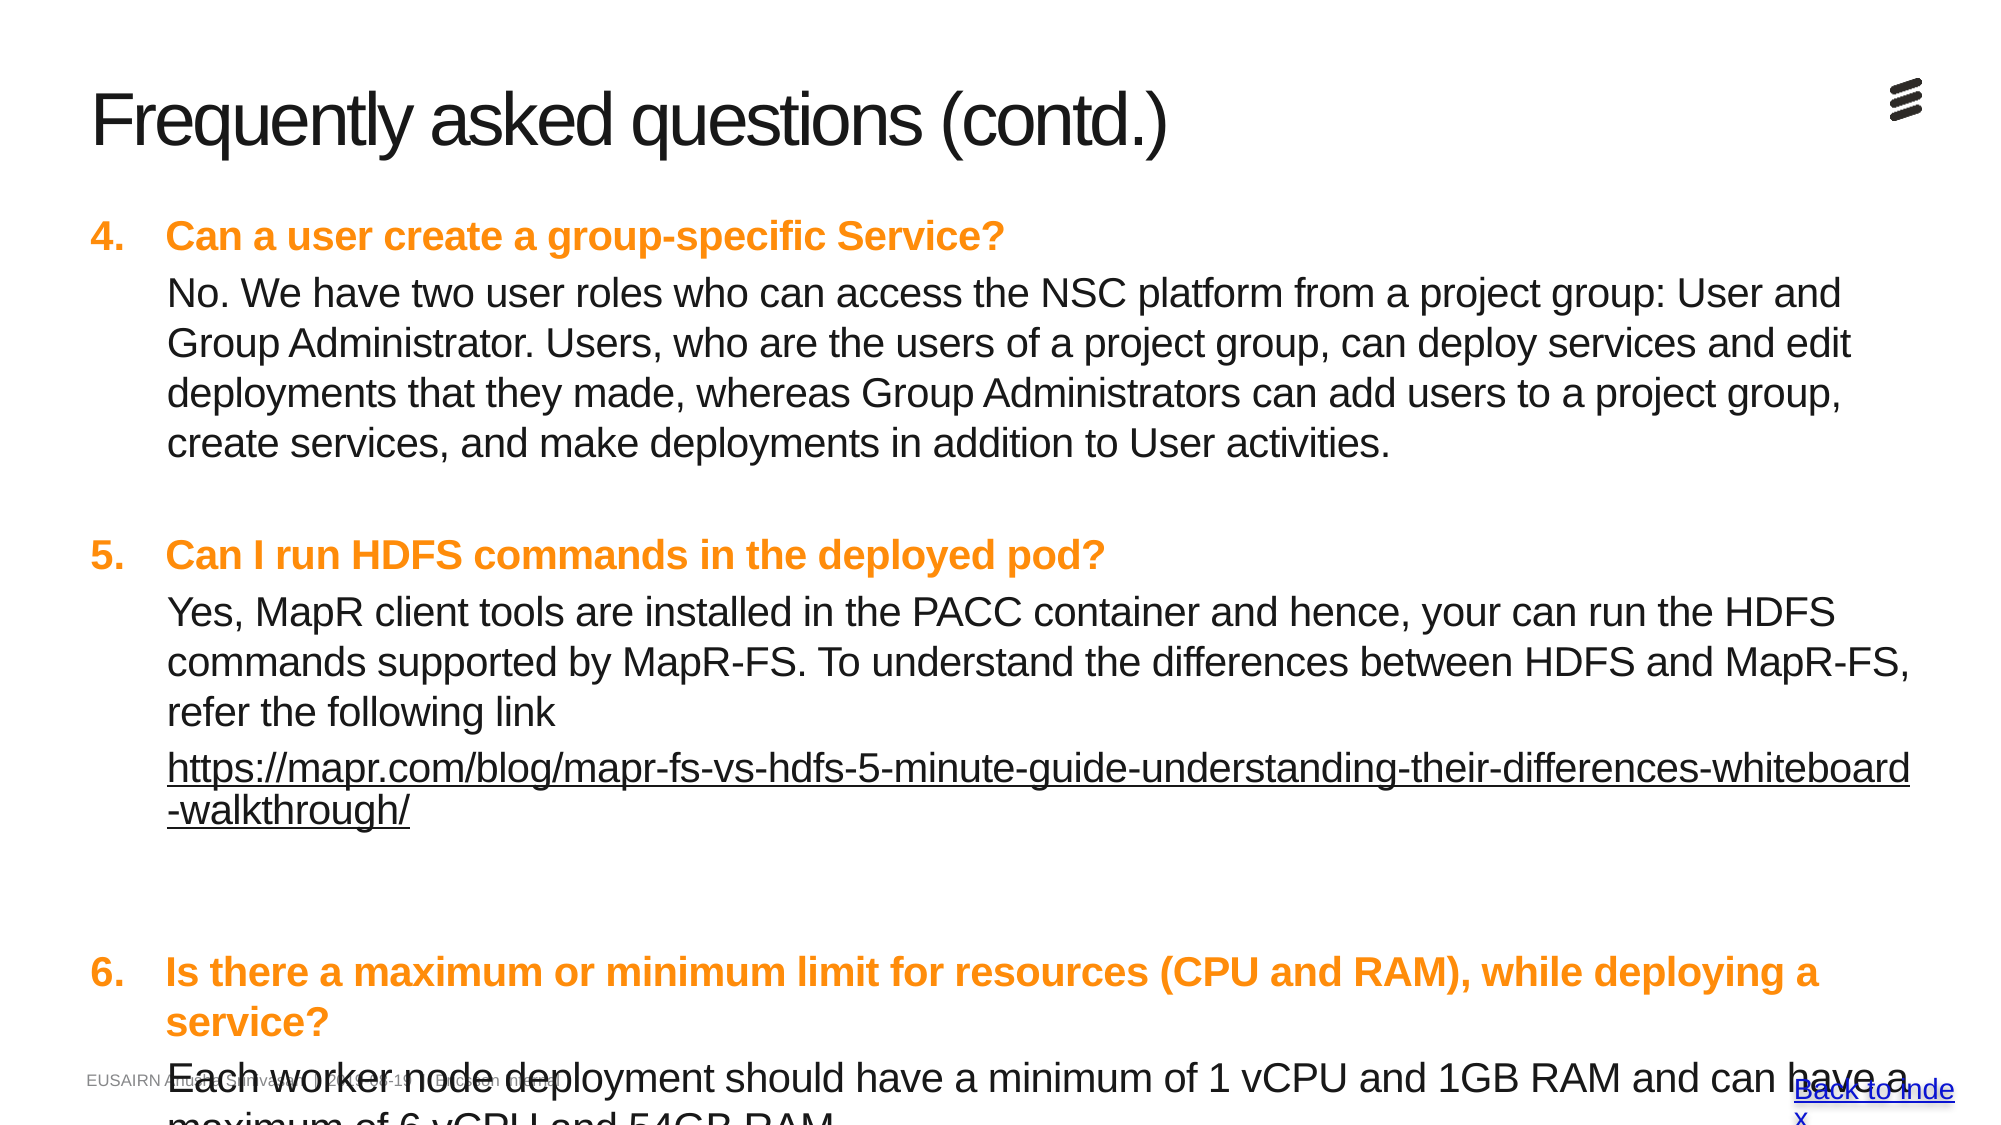

# Frequently asked questions (contd.)
Can a user create a group-specific Service?
No. We have two user roles who can access the NSC platform from a project group: User and Group Administrator. Users, who are the users of a project group, can deploy services and edit deployments that they made, whereas Group Administrators can add users to a project group, create services, and make deployments in addition to User activities.

Can I run HDFS commands in the deployed pod?
Yes, MapR client tools are installed in the PACC container and hence, your can run the HDFS commands supported by MapR-FS. To understand the differences between HDFS and MapR-FS, refer the following link
https://mapr.com/blog/mapr-fs-vs-hdfs-5-minute-guide-understanding-their-differences-whiteboard-walkthrough/

Is there a maximum or minimum limit for resources (CPU and RAM), while deploying a service?
Each worker node deployment should have a minimum of 1 vCPU and 1GB RAM and can have a maximum of 6 vCPU and 54GB RAM.

Back to index